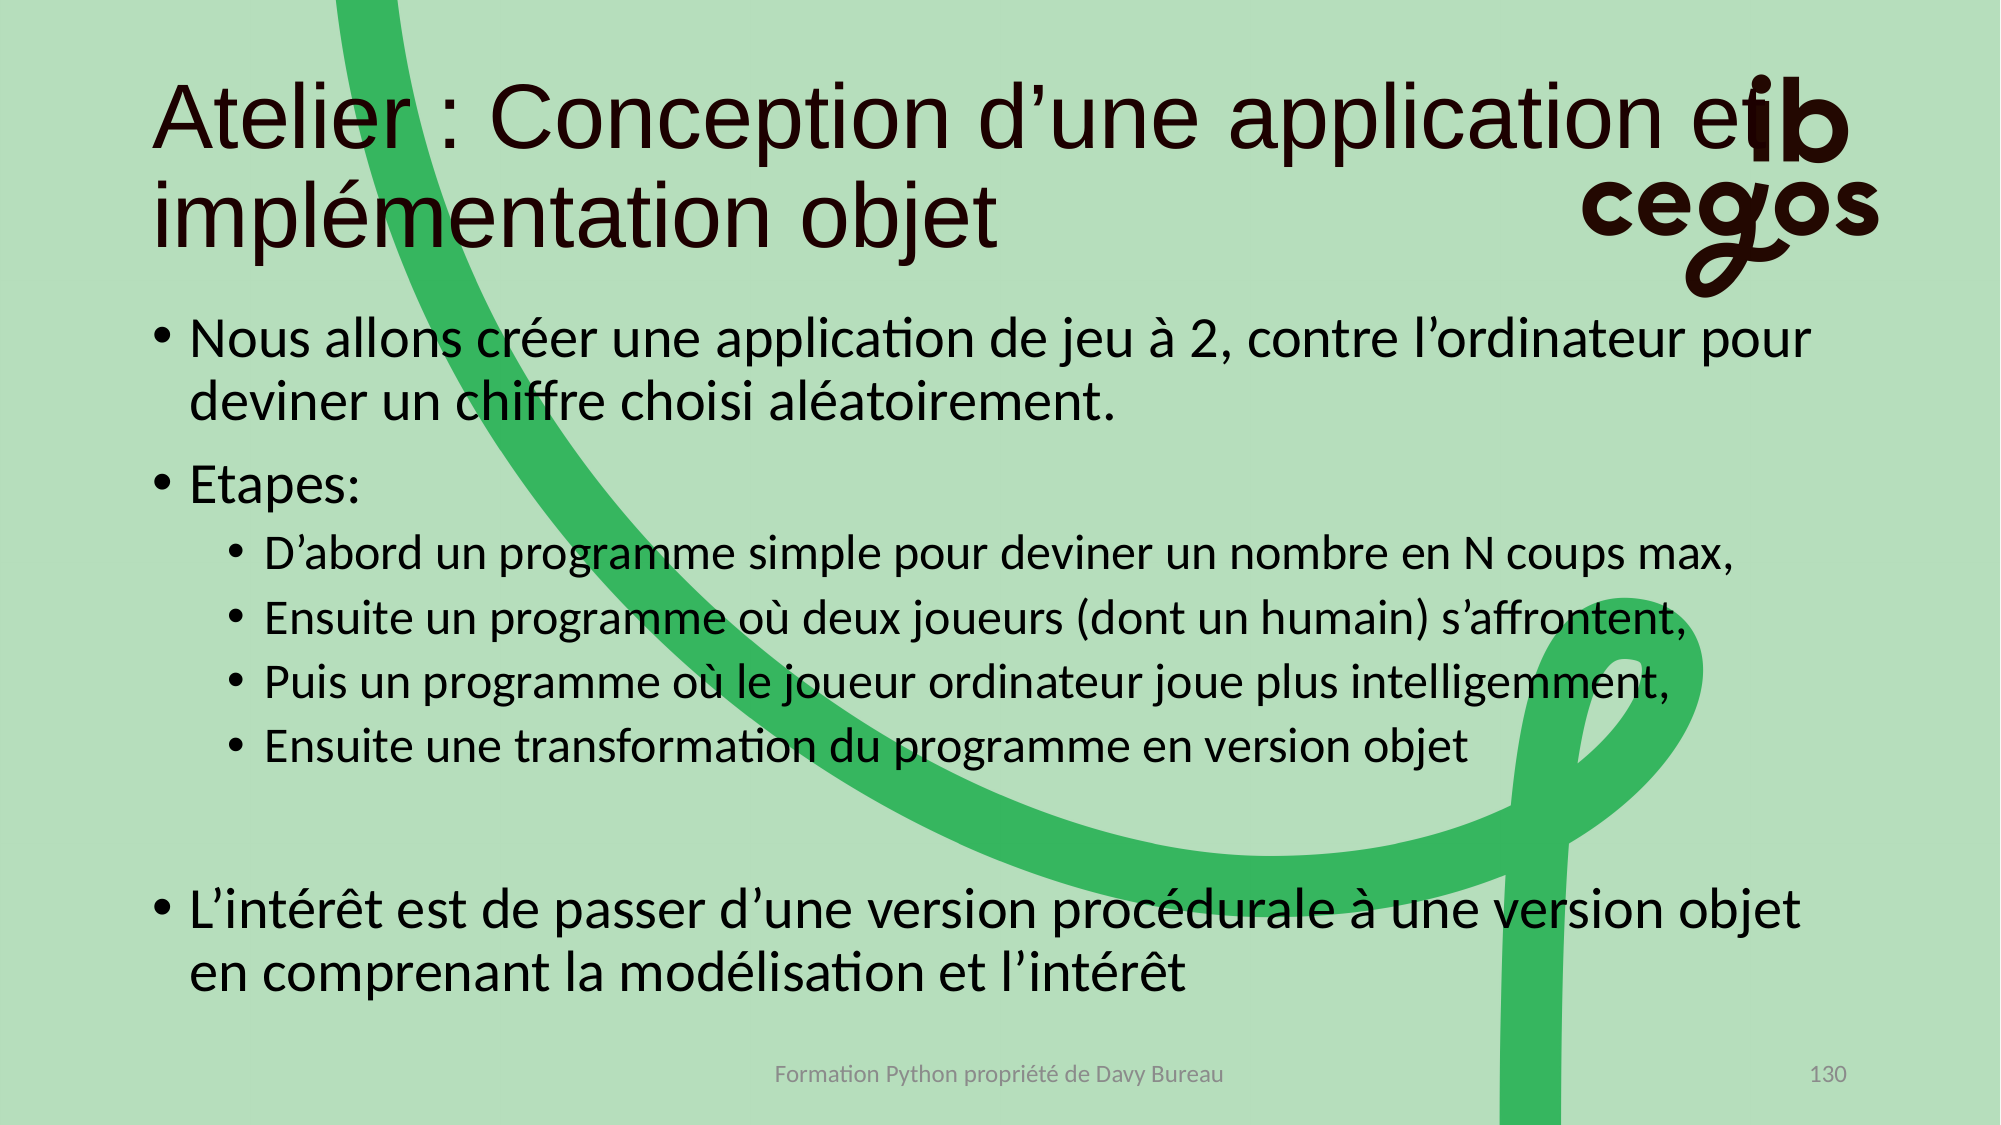

# Atelier : Conception d’une application et implémentation objet
Nous allons créer une application de jeu à 2, contre l’ordinateur pour deviner un chiffre choisi aléatoirement.
Etapes:
D’abord un programme simple pour deviner un nombre en N coups max,
Ensuite un programme où deux joueurs (dont un humain) s’affrontent,
Puis un programme où le joueur ordinateur joue plus intelligemment,
Ensuite une transformation du programme en version objet

L’intérêt est de passer d’une version procédurale à une version objet en comprenant la modélisation et l’intérêt
Formation Python propriété de Davy Bureau
130